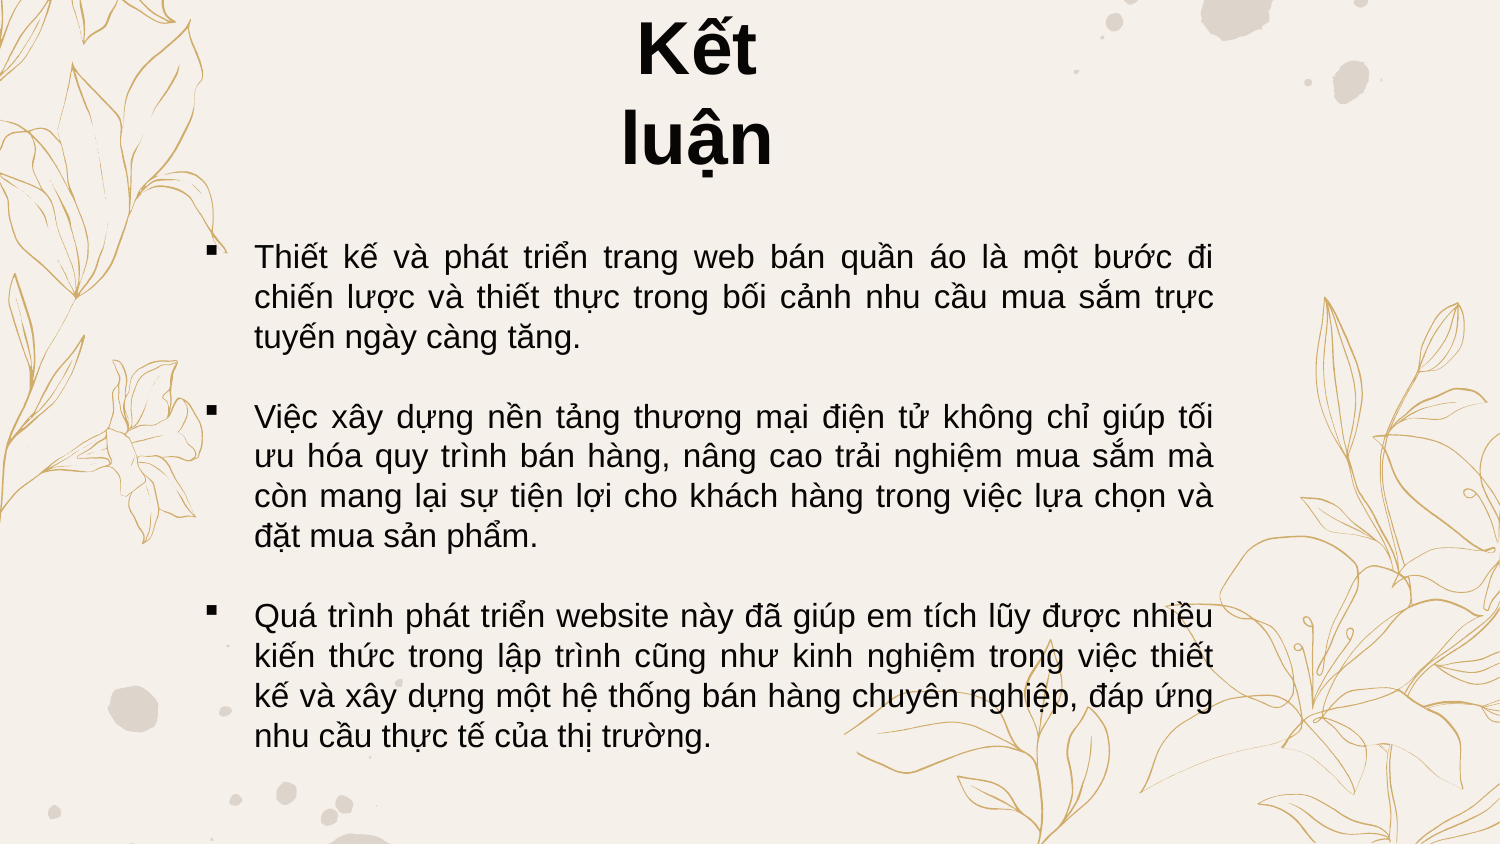

# Kết luận
Thiết kế và phát triển trang web bán quần áo là một bước đi chiến lược và thiết thực trong bối cảnh nhu cầu mua sắm trực tuyến ngày càng tăng.

Việc xây dựng nền tảng thương mại điện tử không chỉ giúp tối ưu hóa quy trình bán hàng, nâng cao trải nghiệm mua sắm mà còn mang lại sự tiện lợi cho khách hàng trong việc lựa chọn và đặt mua sản phẩm.

Quá trình phát triển website này đã giúp em tích lũy được nhiều kiến thức trong lập trình cũng như kinh nghiệm trong việc thiết kế và xây dựng một hệ thống bán hàng chuyên nghiệp, đáp ứng nhu cầu thực tế của thị trường.